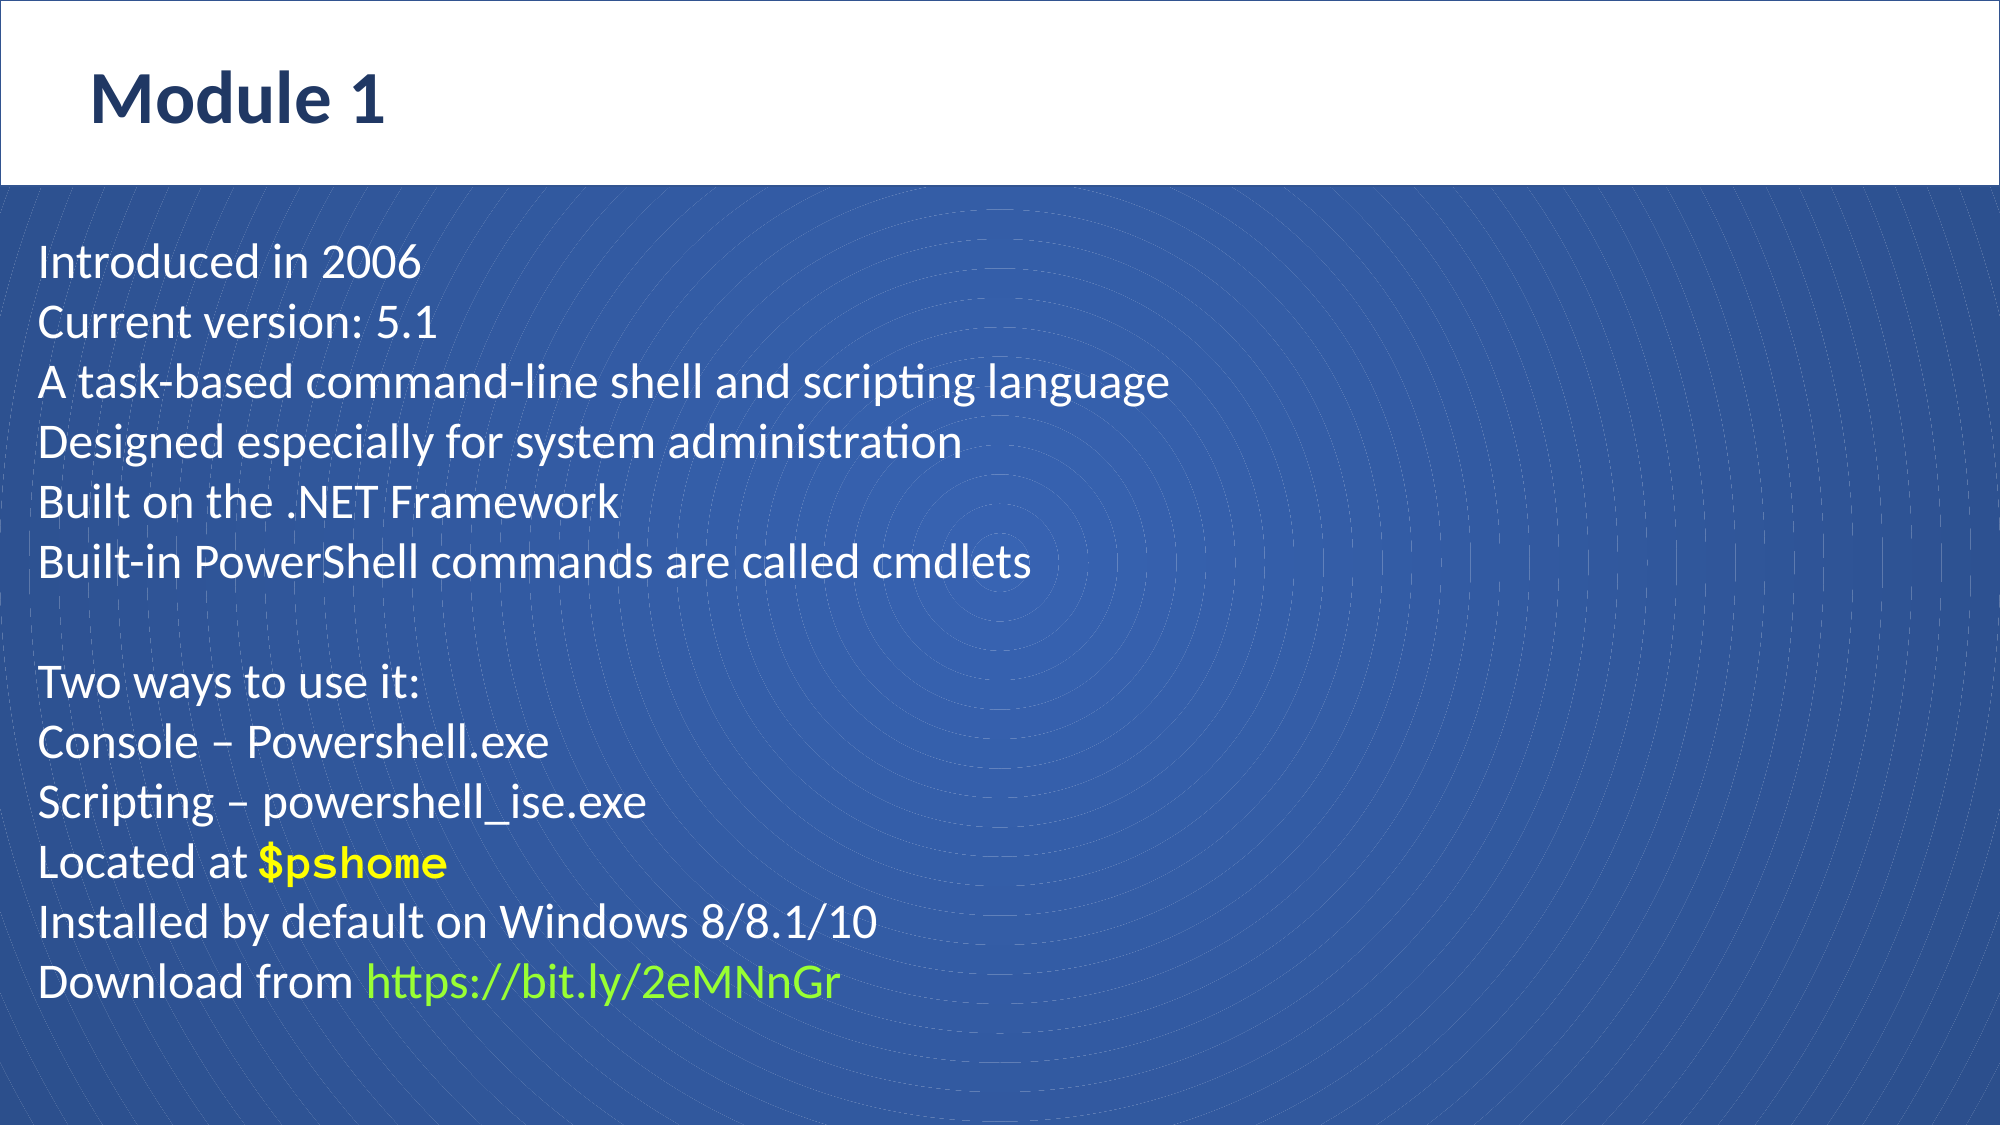

Module 1
Introduced in 2006
Current version: 5.1
A task-based command-line shell and scripting language
Designed especially for system administration
Built on the .NET Framework
Built-in PowerShell commands are called cmdlets

Two ways to use it:
Console – Powershell.exe
Scripting – powershell_ise.exe
Located at $pshome
Installed by default on Windows 8/8.1/10
Download from https://bit.ly/2eMNnGr